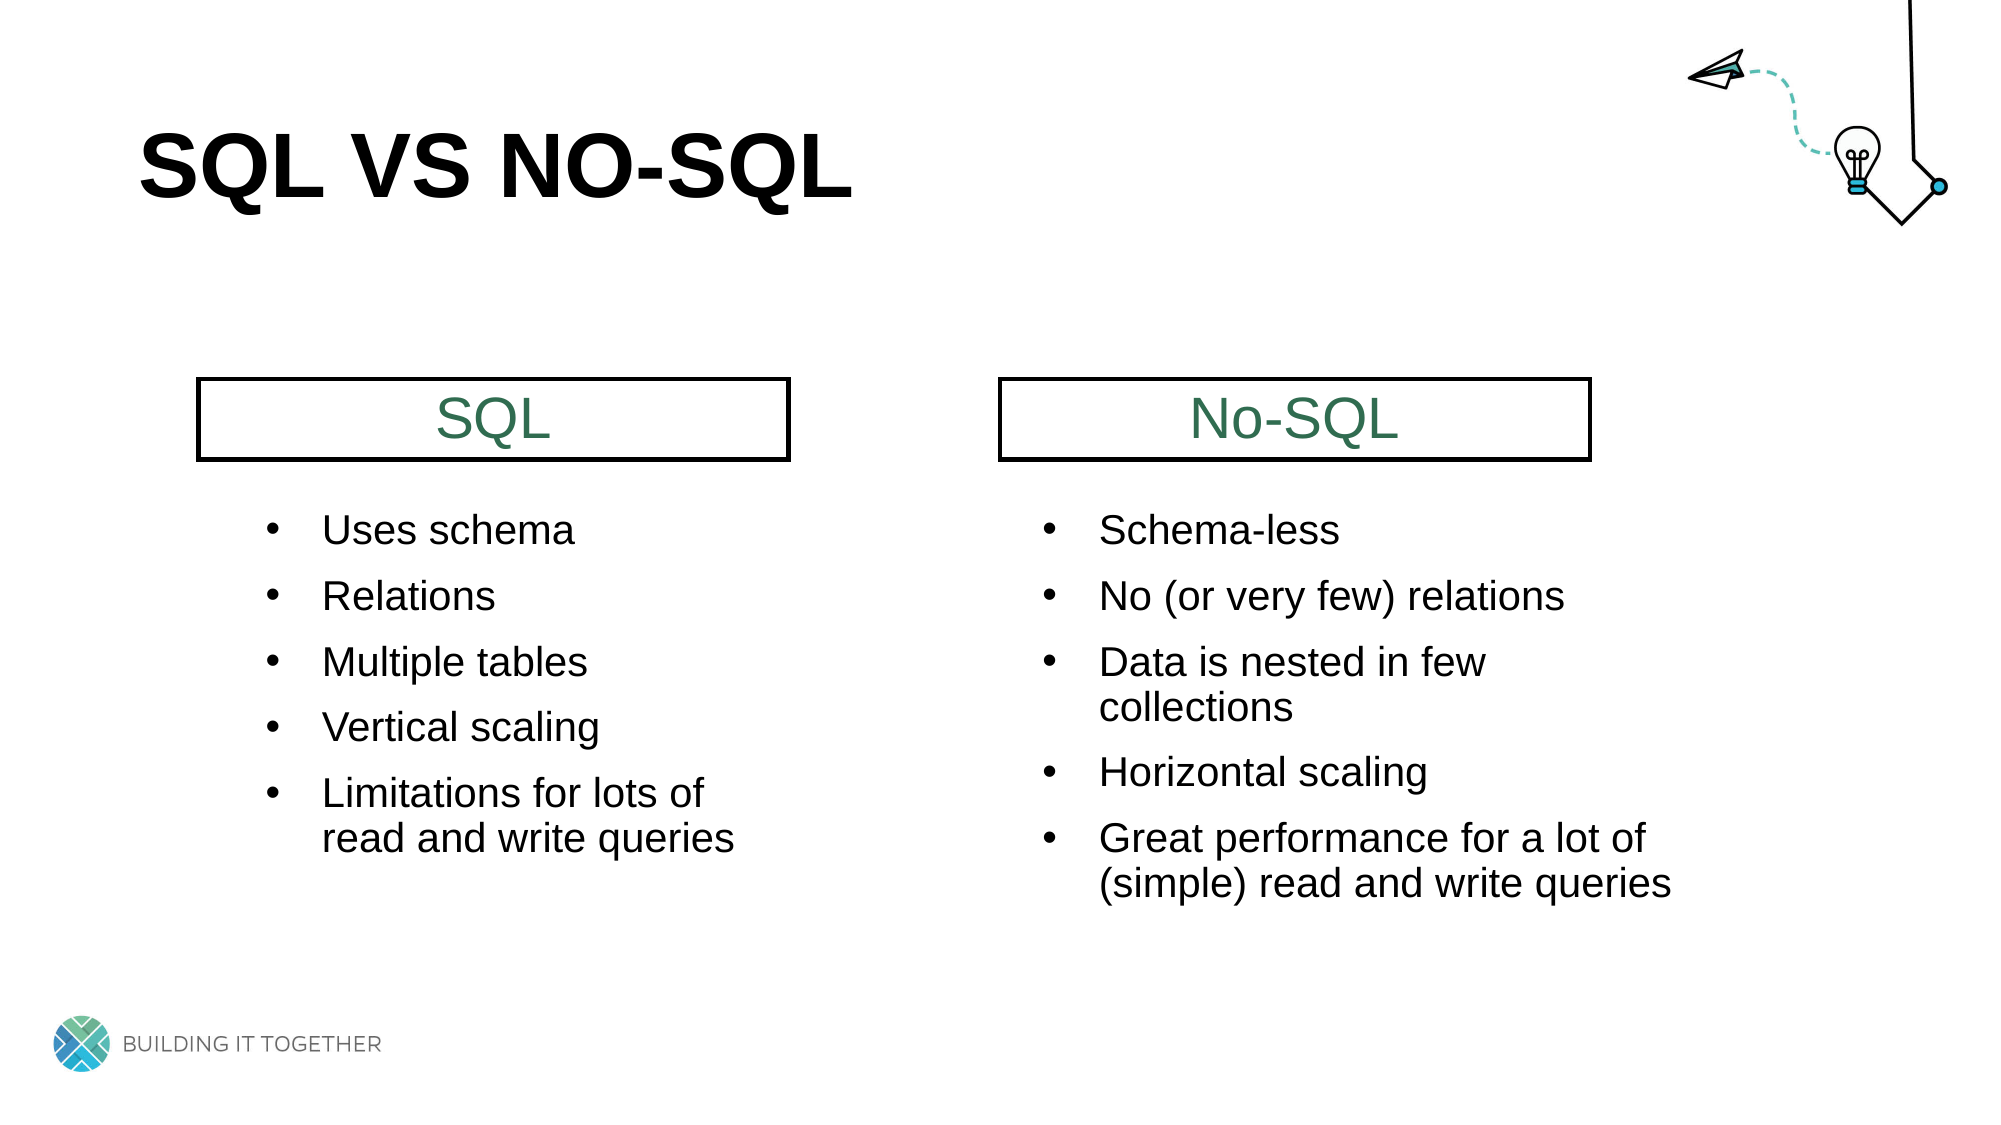

# SQL Vs No-SQL
SQL
No-SQL
Uses schema
Relations
Multiple tables
Vertical scaling
Limitations for lots of read and write queries

Schema-less
No (or very few) relations
Data is nested in few collections
Horizontal scaling
Great performance for a lot of (simple) read and write queries